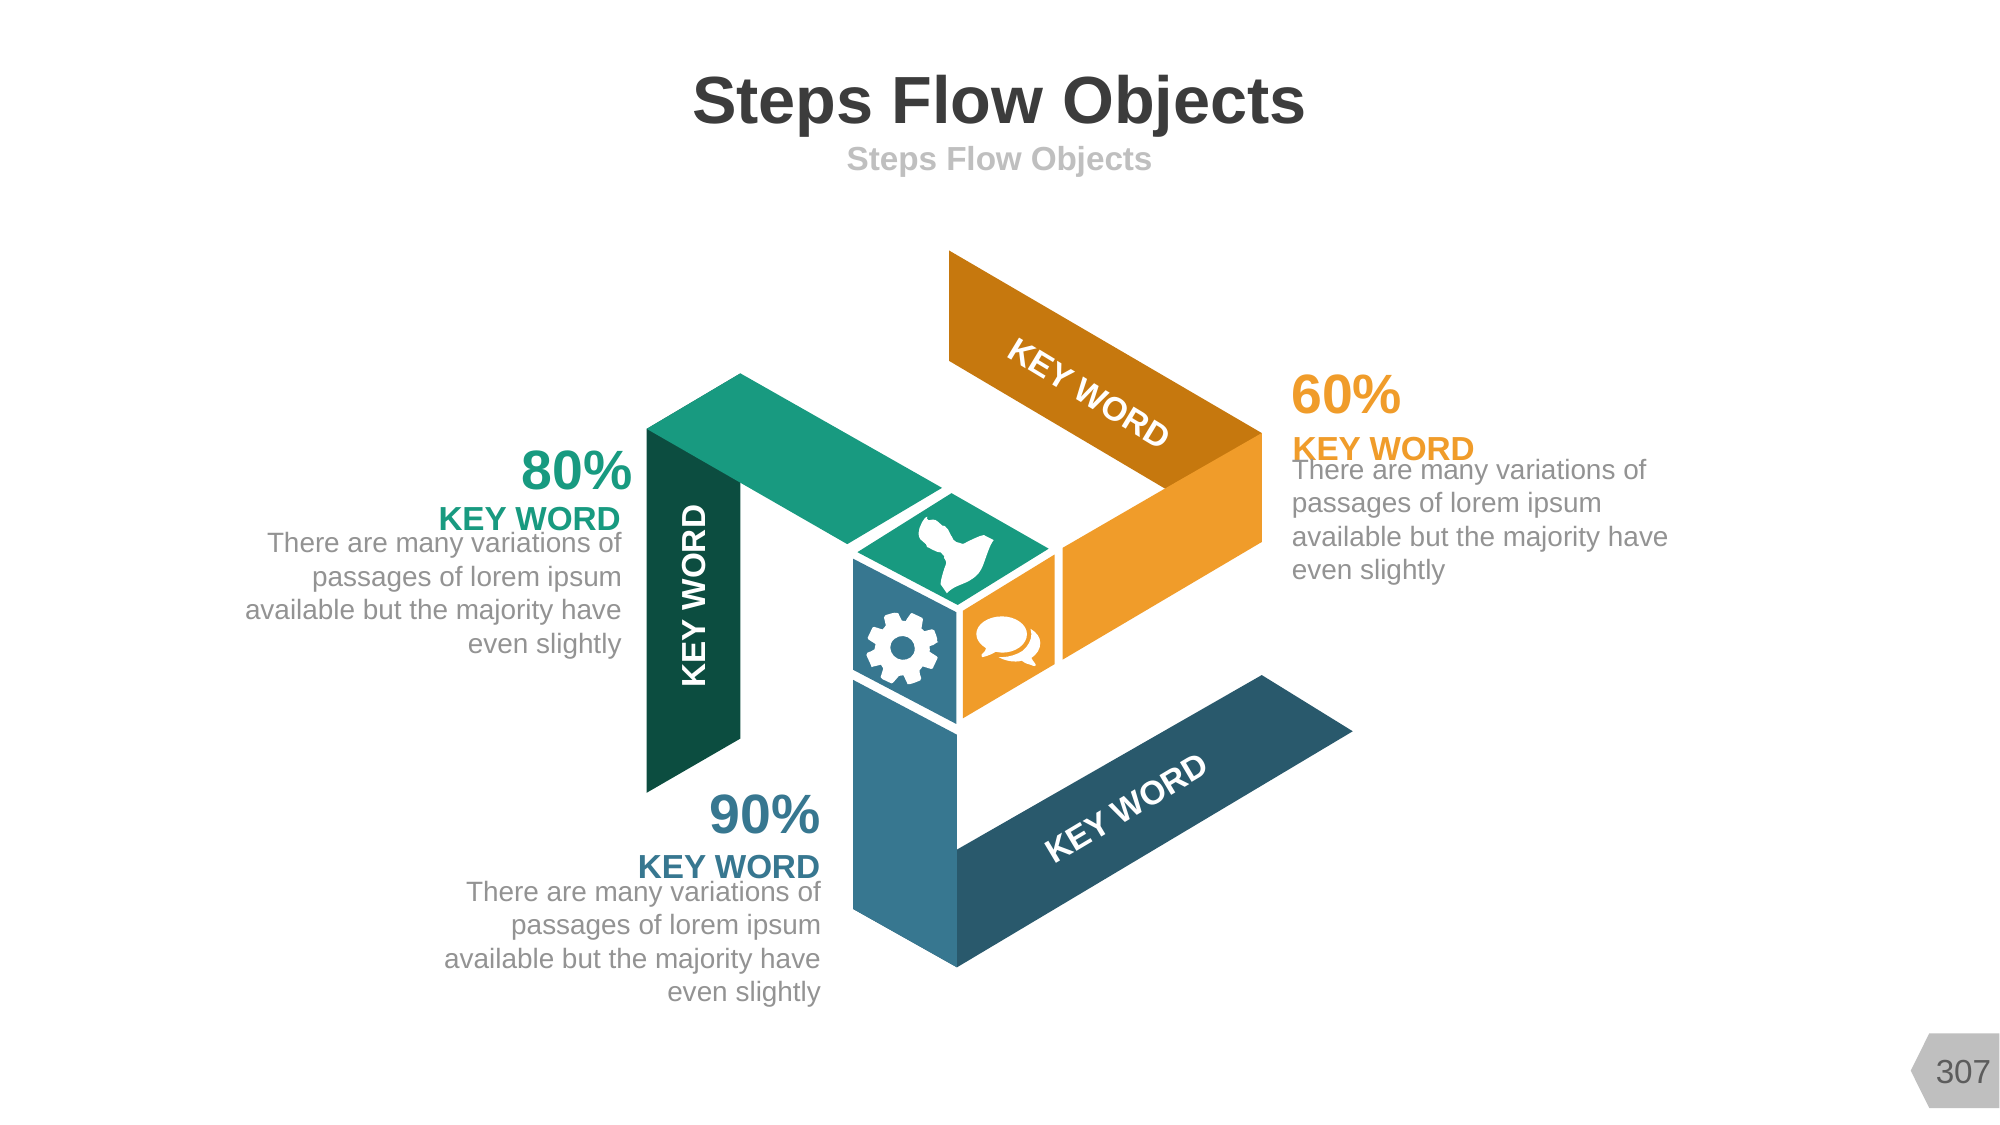

# Steps Flow Objects
Steps Flow Objects

60%
KEY WORD

KEY WORD
There are many variations of passages of lorem ipsum available but the majority have even slightly
80%

KEY WORD
There are many variations of passages of lorem ipsum available but the majority have even slightly

KEY WORD

90%
KEY WORD
KEY WORD
There are many variations of passages of lorem ipsum available but the majority have even slightly